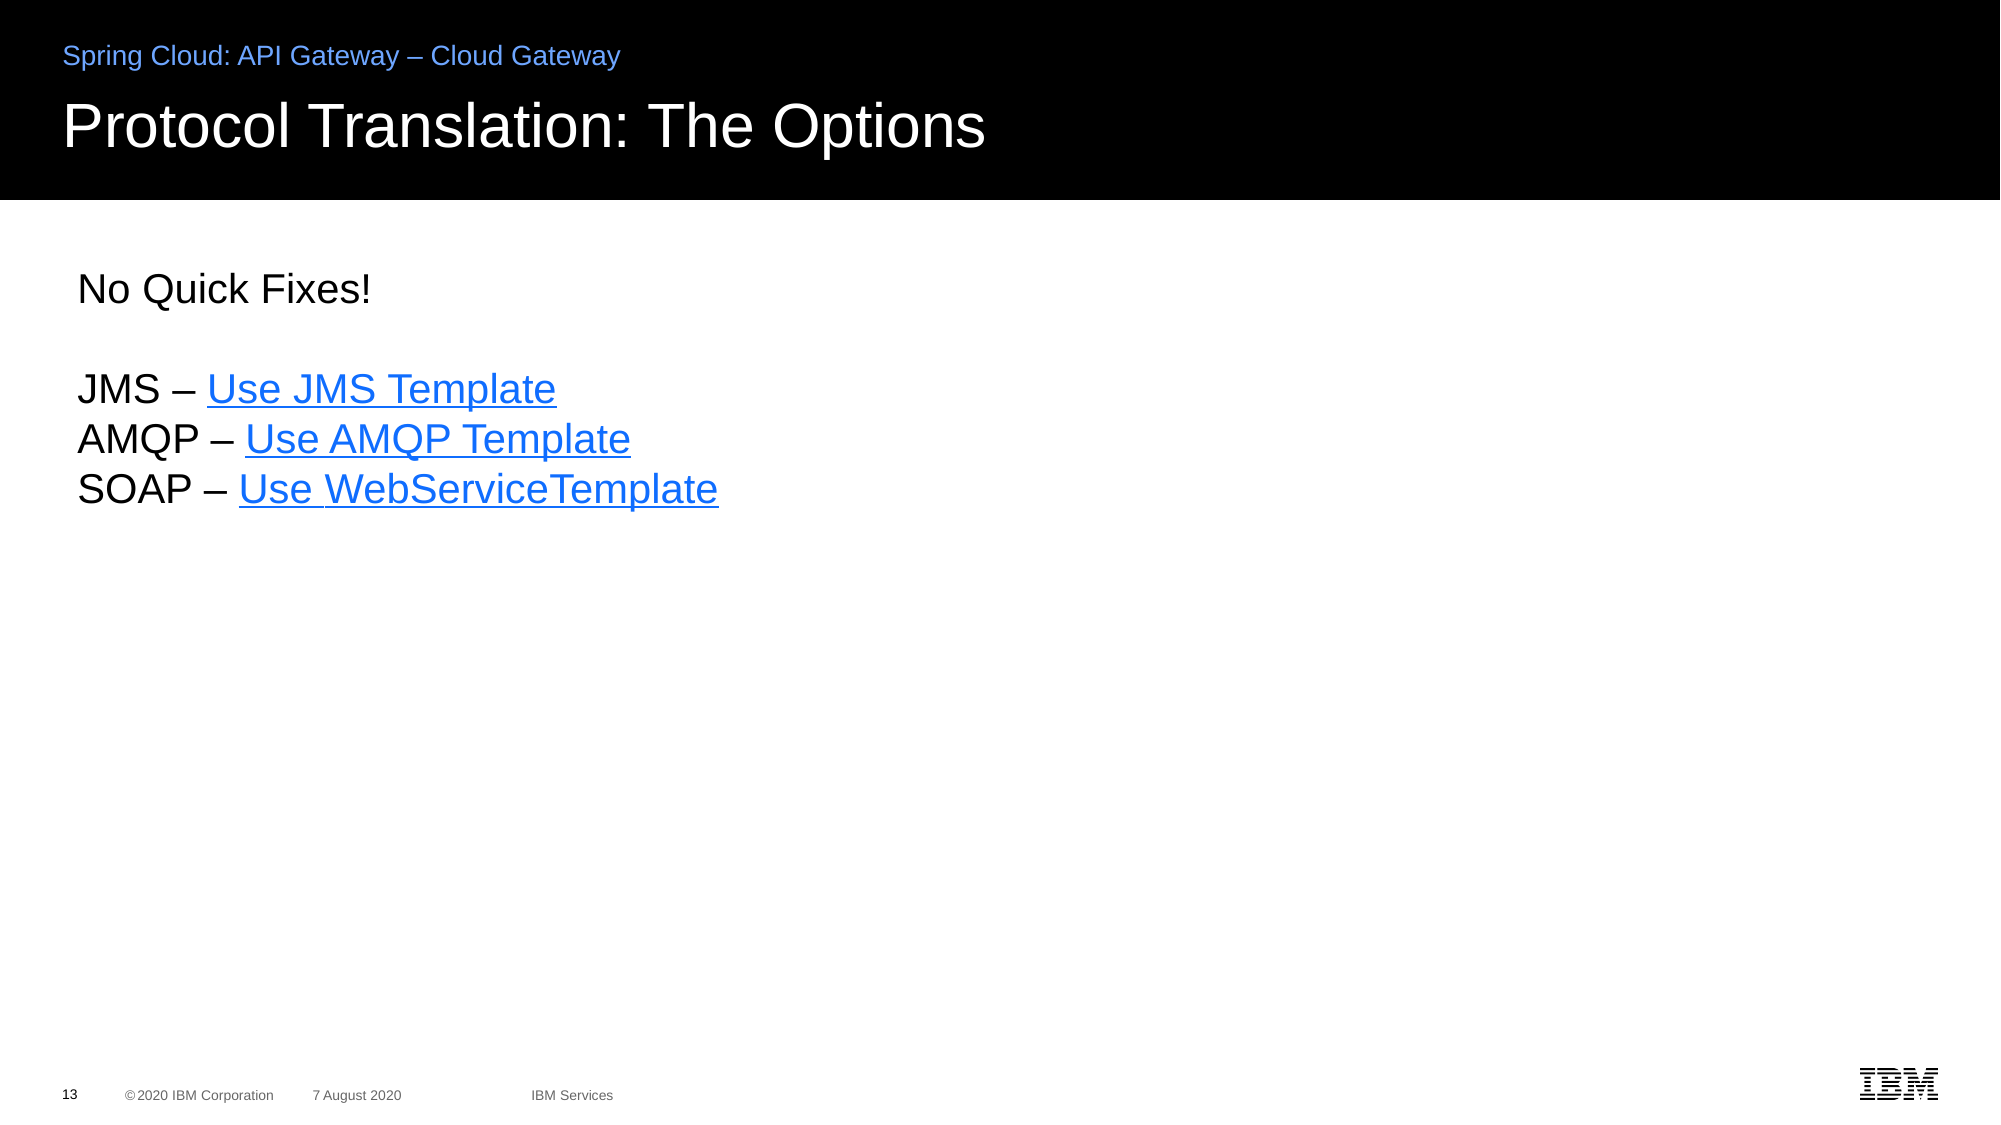

Spring Cloud: API Gateway – Cloud Gateway
# Protocol Translation: The Options
No Quick Fixes!

JMS – Use JMS Template
AMQP – Use AMQP Template
SOAP – Use WebServiceTemplate